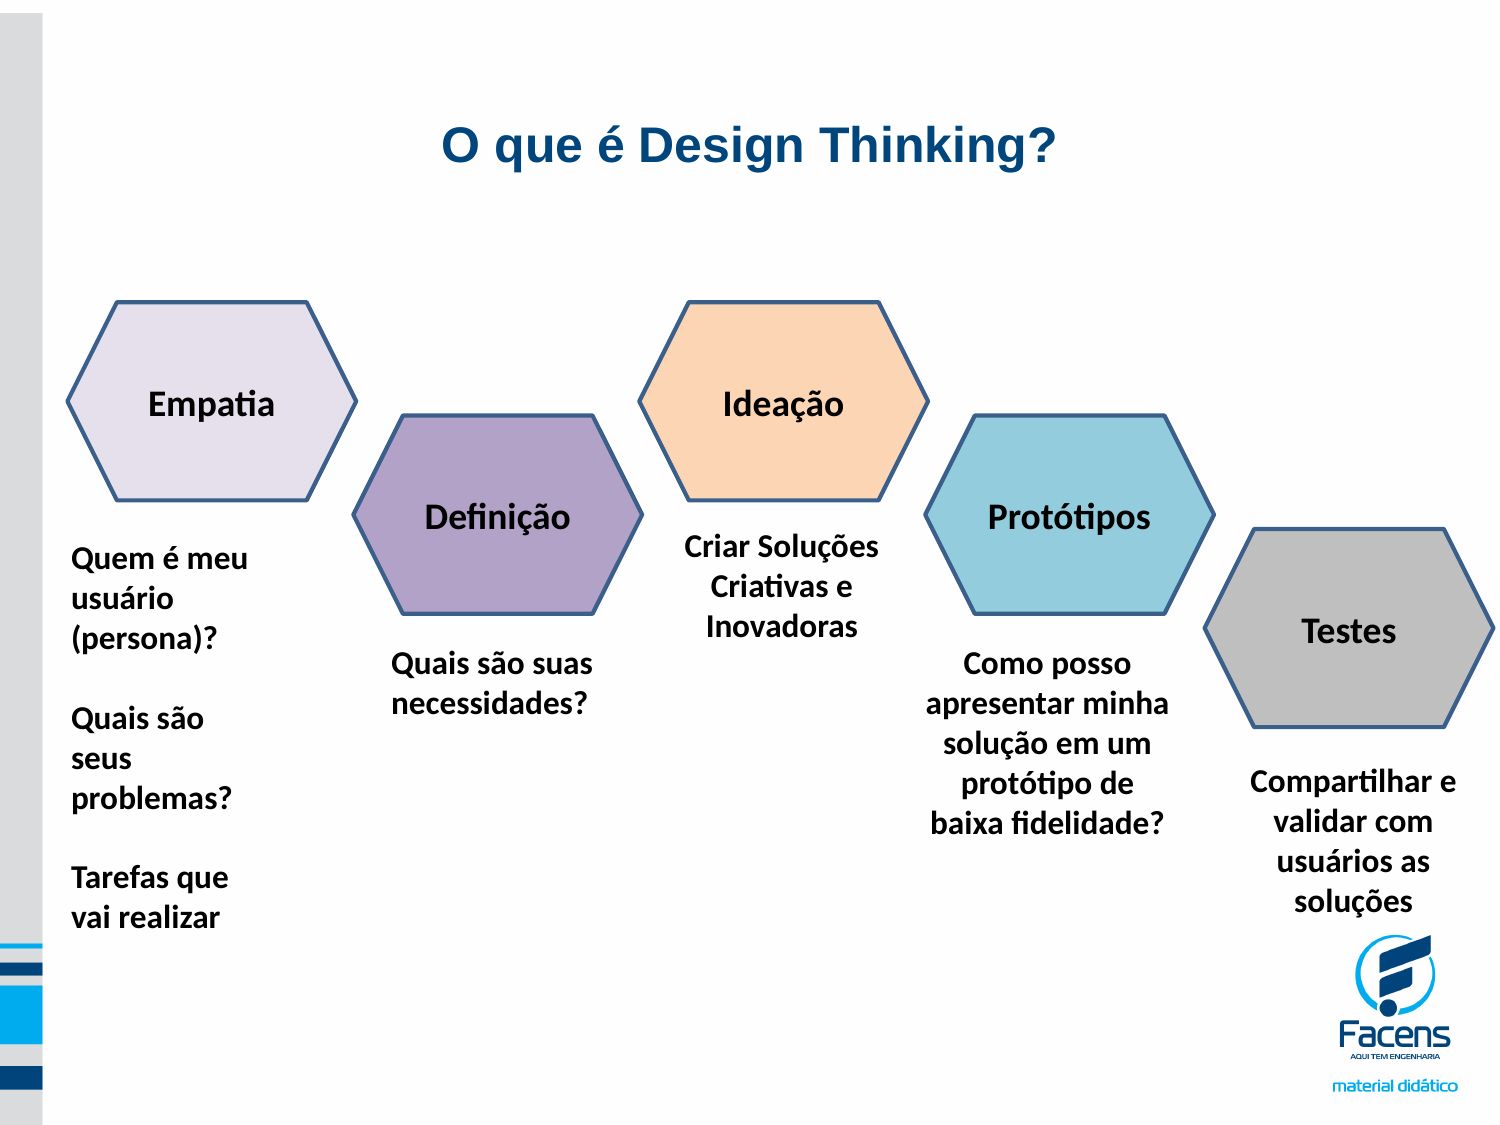

# O que é Design Thinking?
Empatia
Ideação
Definição
Protótipos
Criar Soluções
Criativas e Inovadoras
Quem é meu usuário (persona)?

Quais são seus problemas?

Tarefas que vai realizar
Testes
Quais são suas necessidades?
Como posso apresentar minha solução em um protótipo de baixa fidelidade?
Compartilhar e validar com usuários as soluções